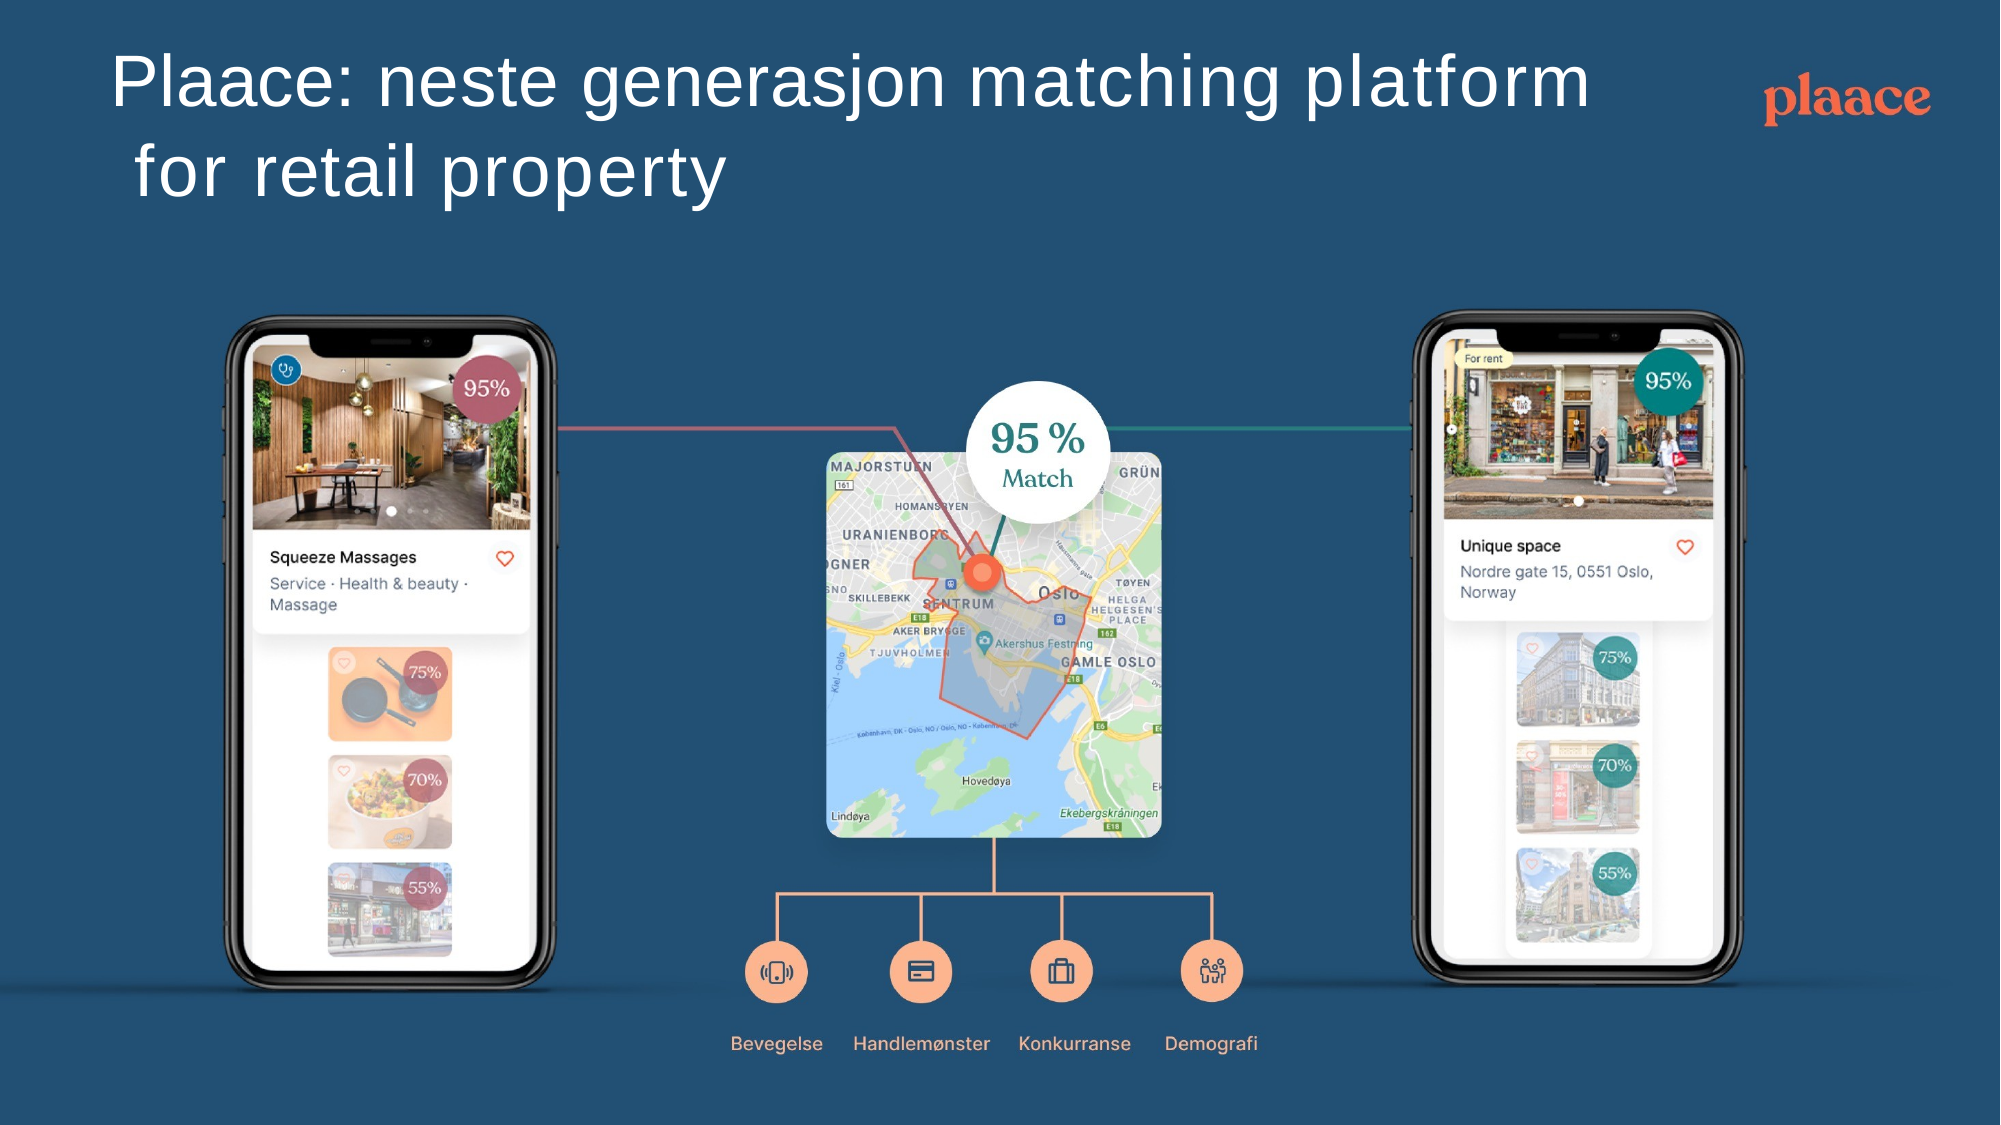

# Plaace: neste generasjon matching platform  for retail property

27